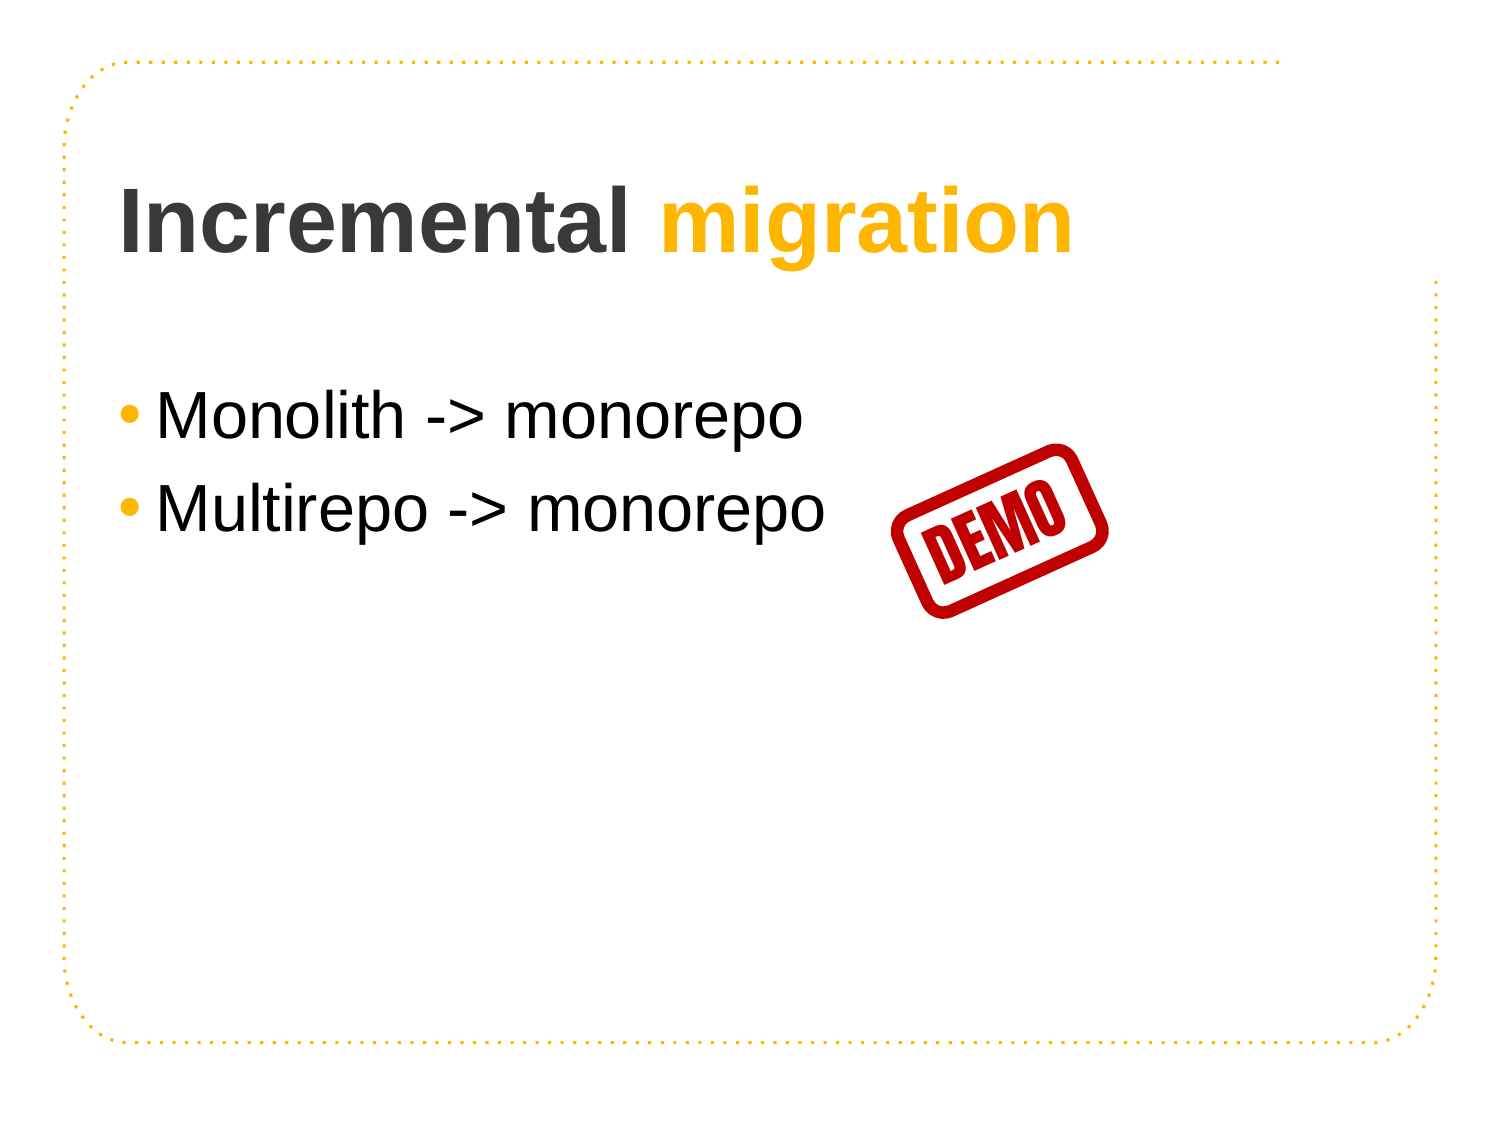

# Incremental migration
Monolith -> monorepo
Multirepo -> monorepo
DEMO